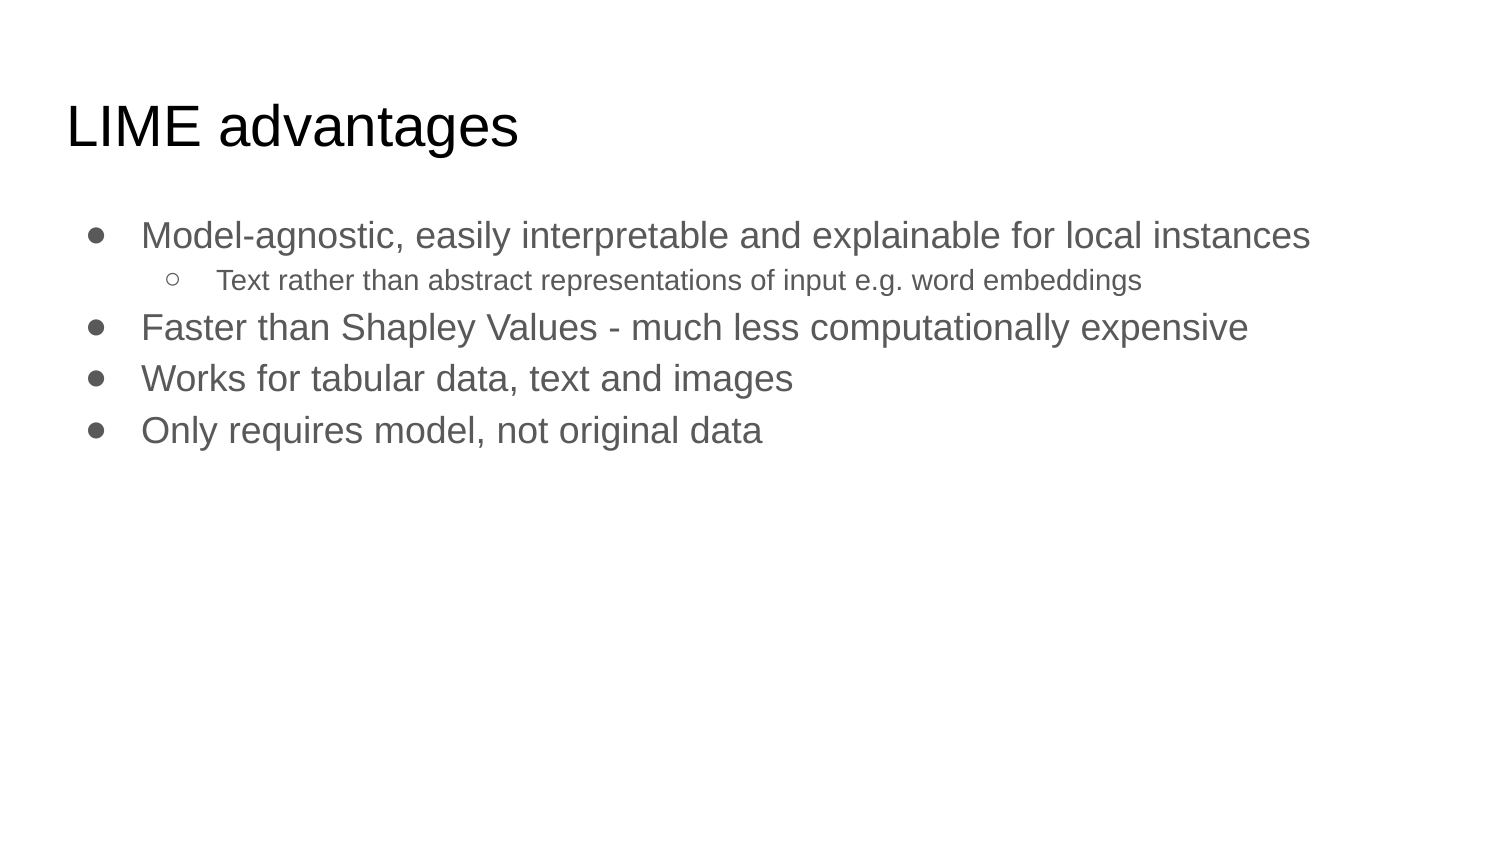

# LIME advantages
Model-agnostic, easily interpretable and explainable for local instances
Text rather than abstract representations of input e.g. word embeddings
Faster than Shapley Values - much less computationally expensive
Works for tabular data, text and images
Only requires model, not original data